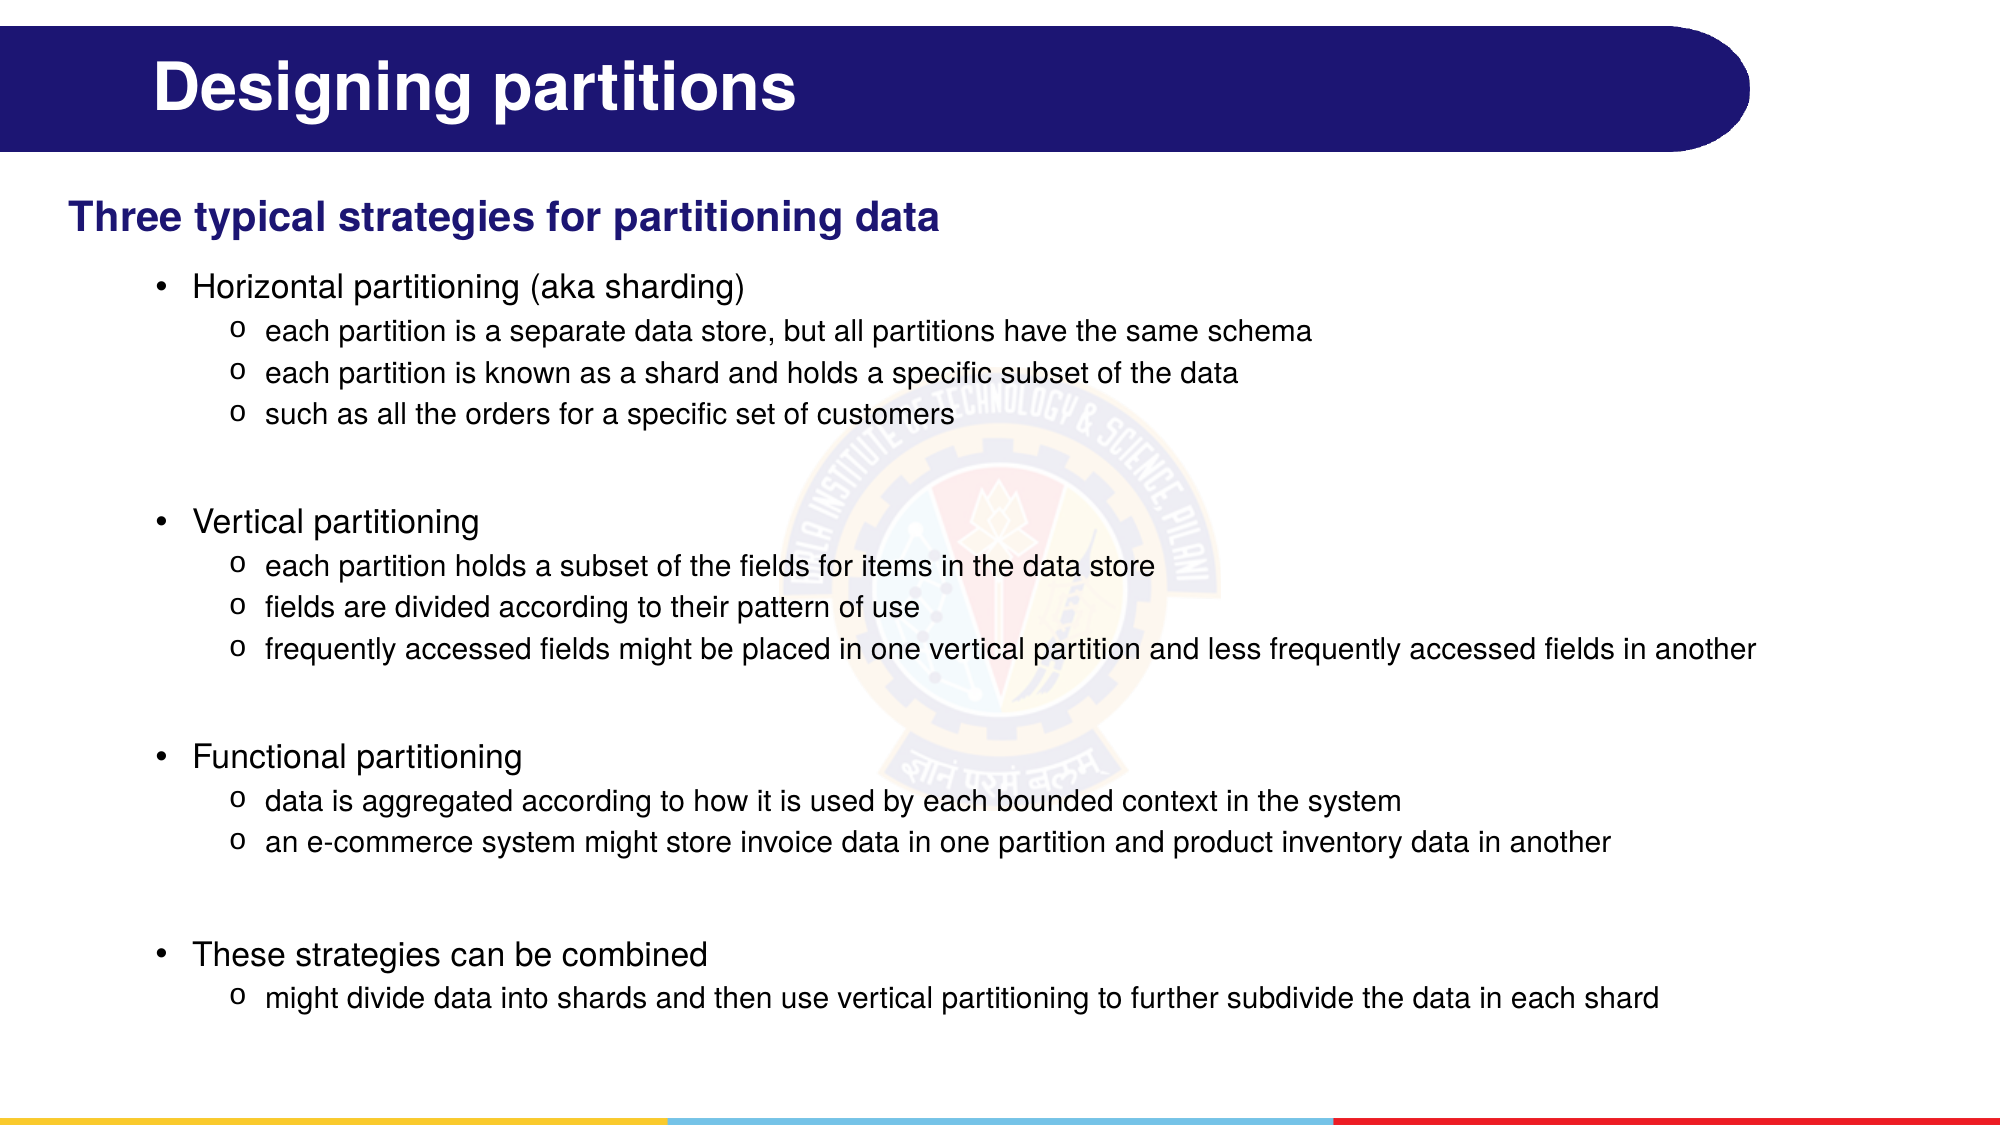

# Designing partitions
Three typical strategies for partitioning data
Horizontal partitioning (aka sharding)
each partition is a separate data store, but all partitions have the same schema
each partition is known as a shard and holds a specific subset of the data
such as all the orders for a specific set of customers

Vertical partitioning
each partition holds a subset of the fields for items in the data store
fields are divided according to their pattern of use
frequently accessed fields might be placed in one vertical partition and less frequently accessed fields in another

Functional partitioning
data is aggregated according to how it is used by each bounded context in the system
an e-commerce system might store invoice data in one partition and product inventory data in another

These strategies can be combined
might divide data into shards and then use vertical partitioning to further subdivide the data in each shard